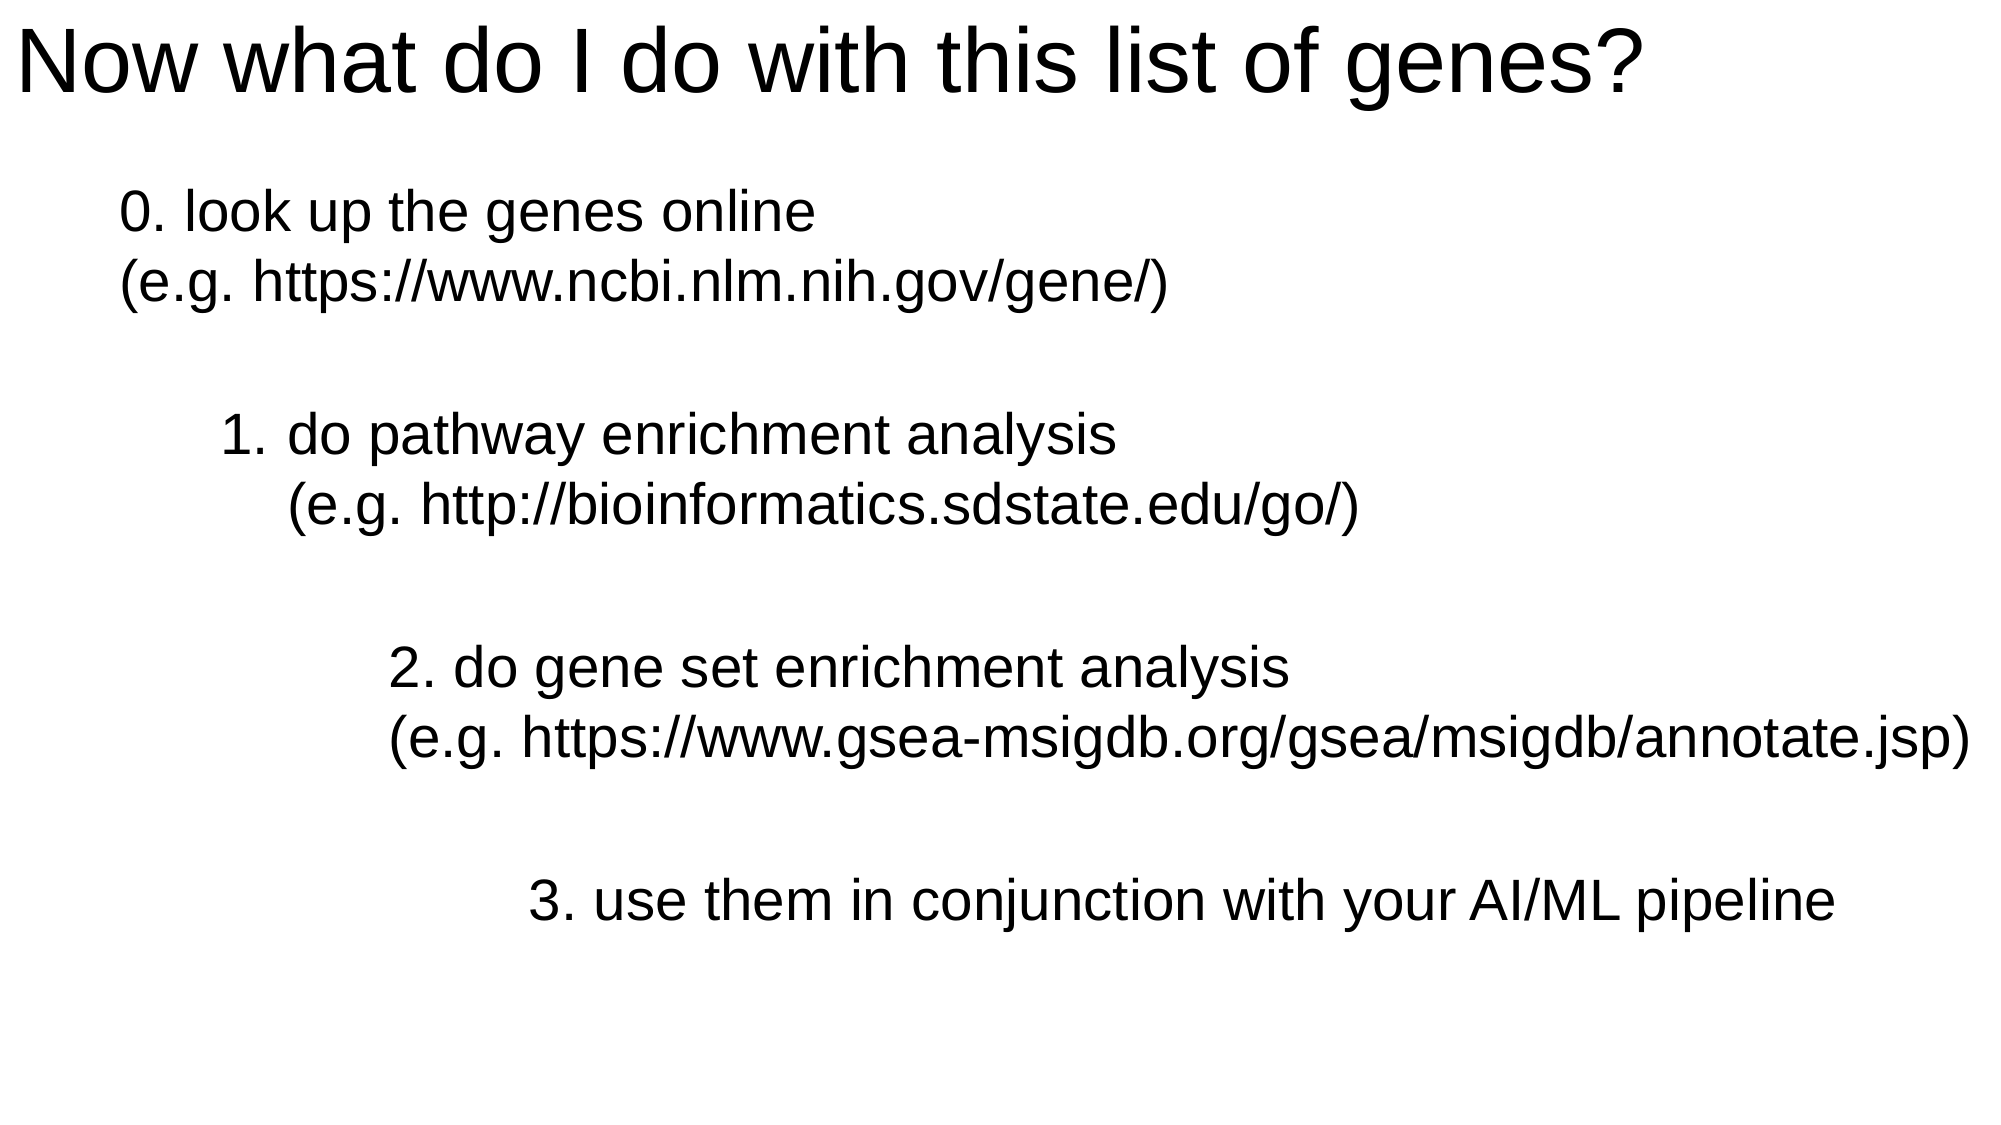

# Now what do I do with this list of genes?
0. look up the genes online
(e.g. https://www.ncbi.nlm.nih.gov/gene/)
do pathway enrichment analysis
(e.g. http://bioinformatics.sdstate.edu/go/)
2. do gene set enrichment analysis
(e.g. https://www.gsea-msigdb.org/gsea/msigdb/annotate.jsp)

3. use them in conjunction with your AI/ML pipeline